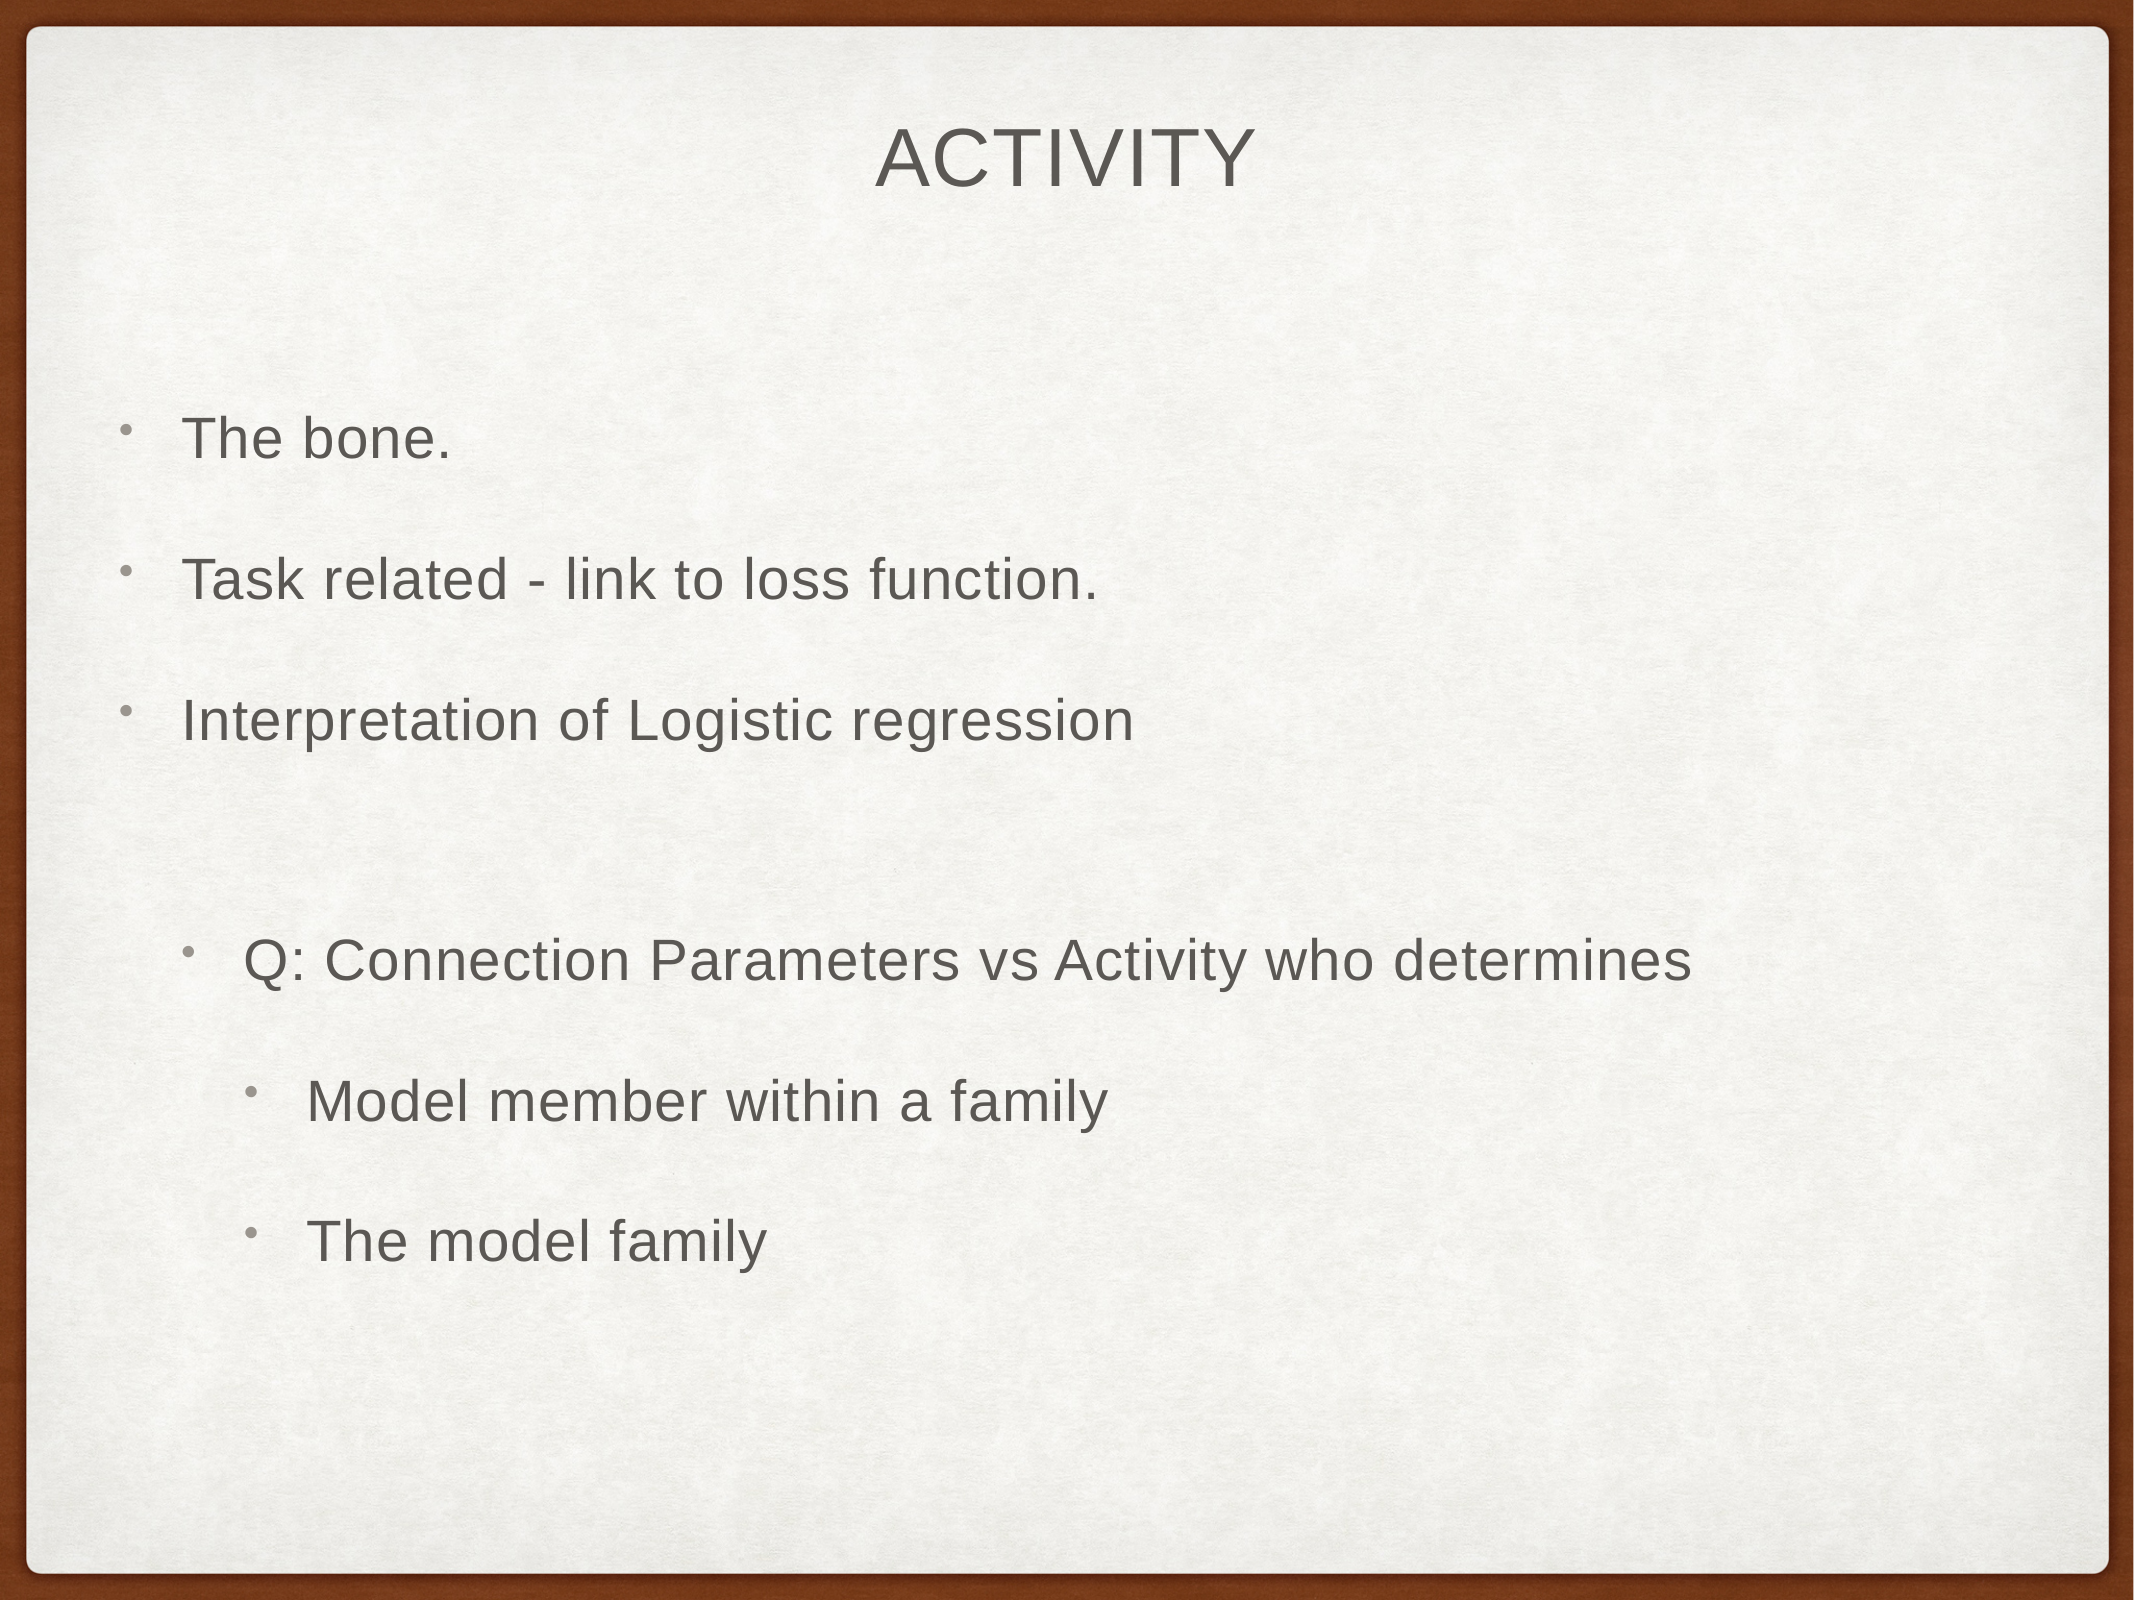

# ACTIVITY
The bone.
Task related - link to loss function.
Interpretation of Logistic regression

Q: Connection Parameters vs Activity who determines
Model member within a family
The model family